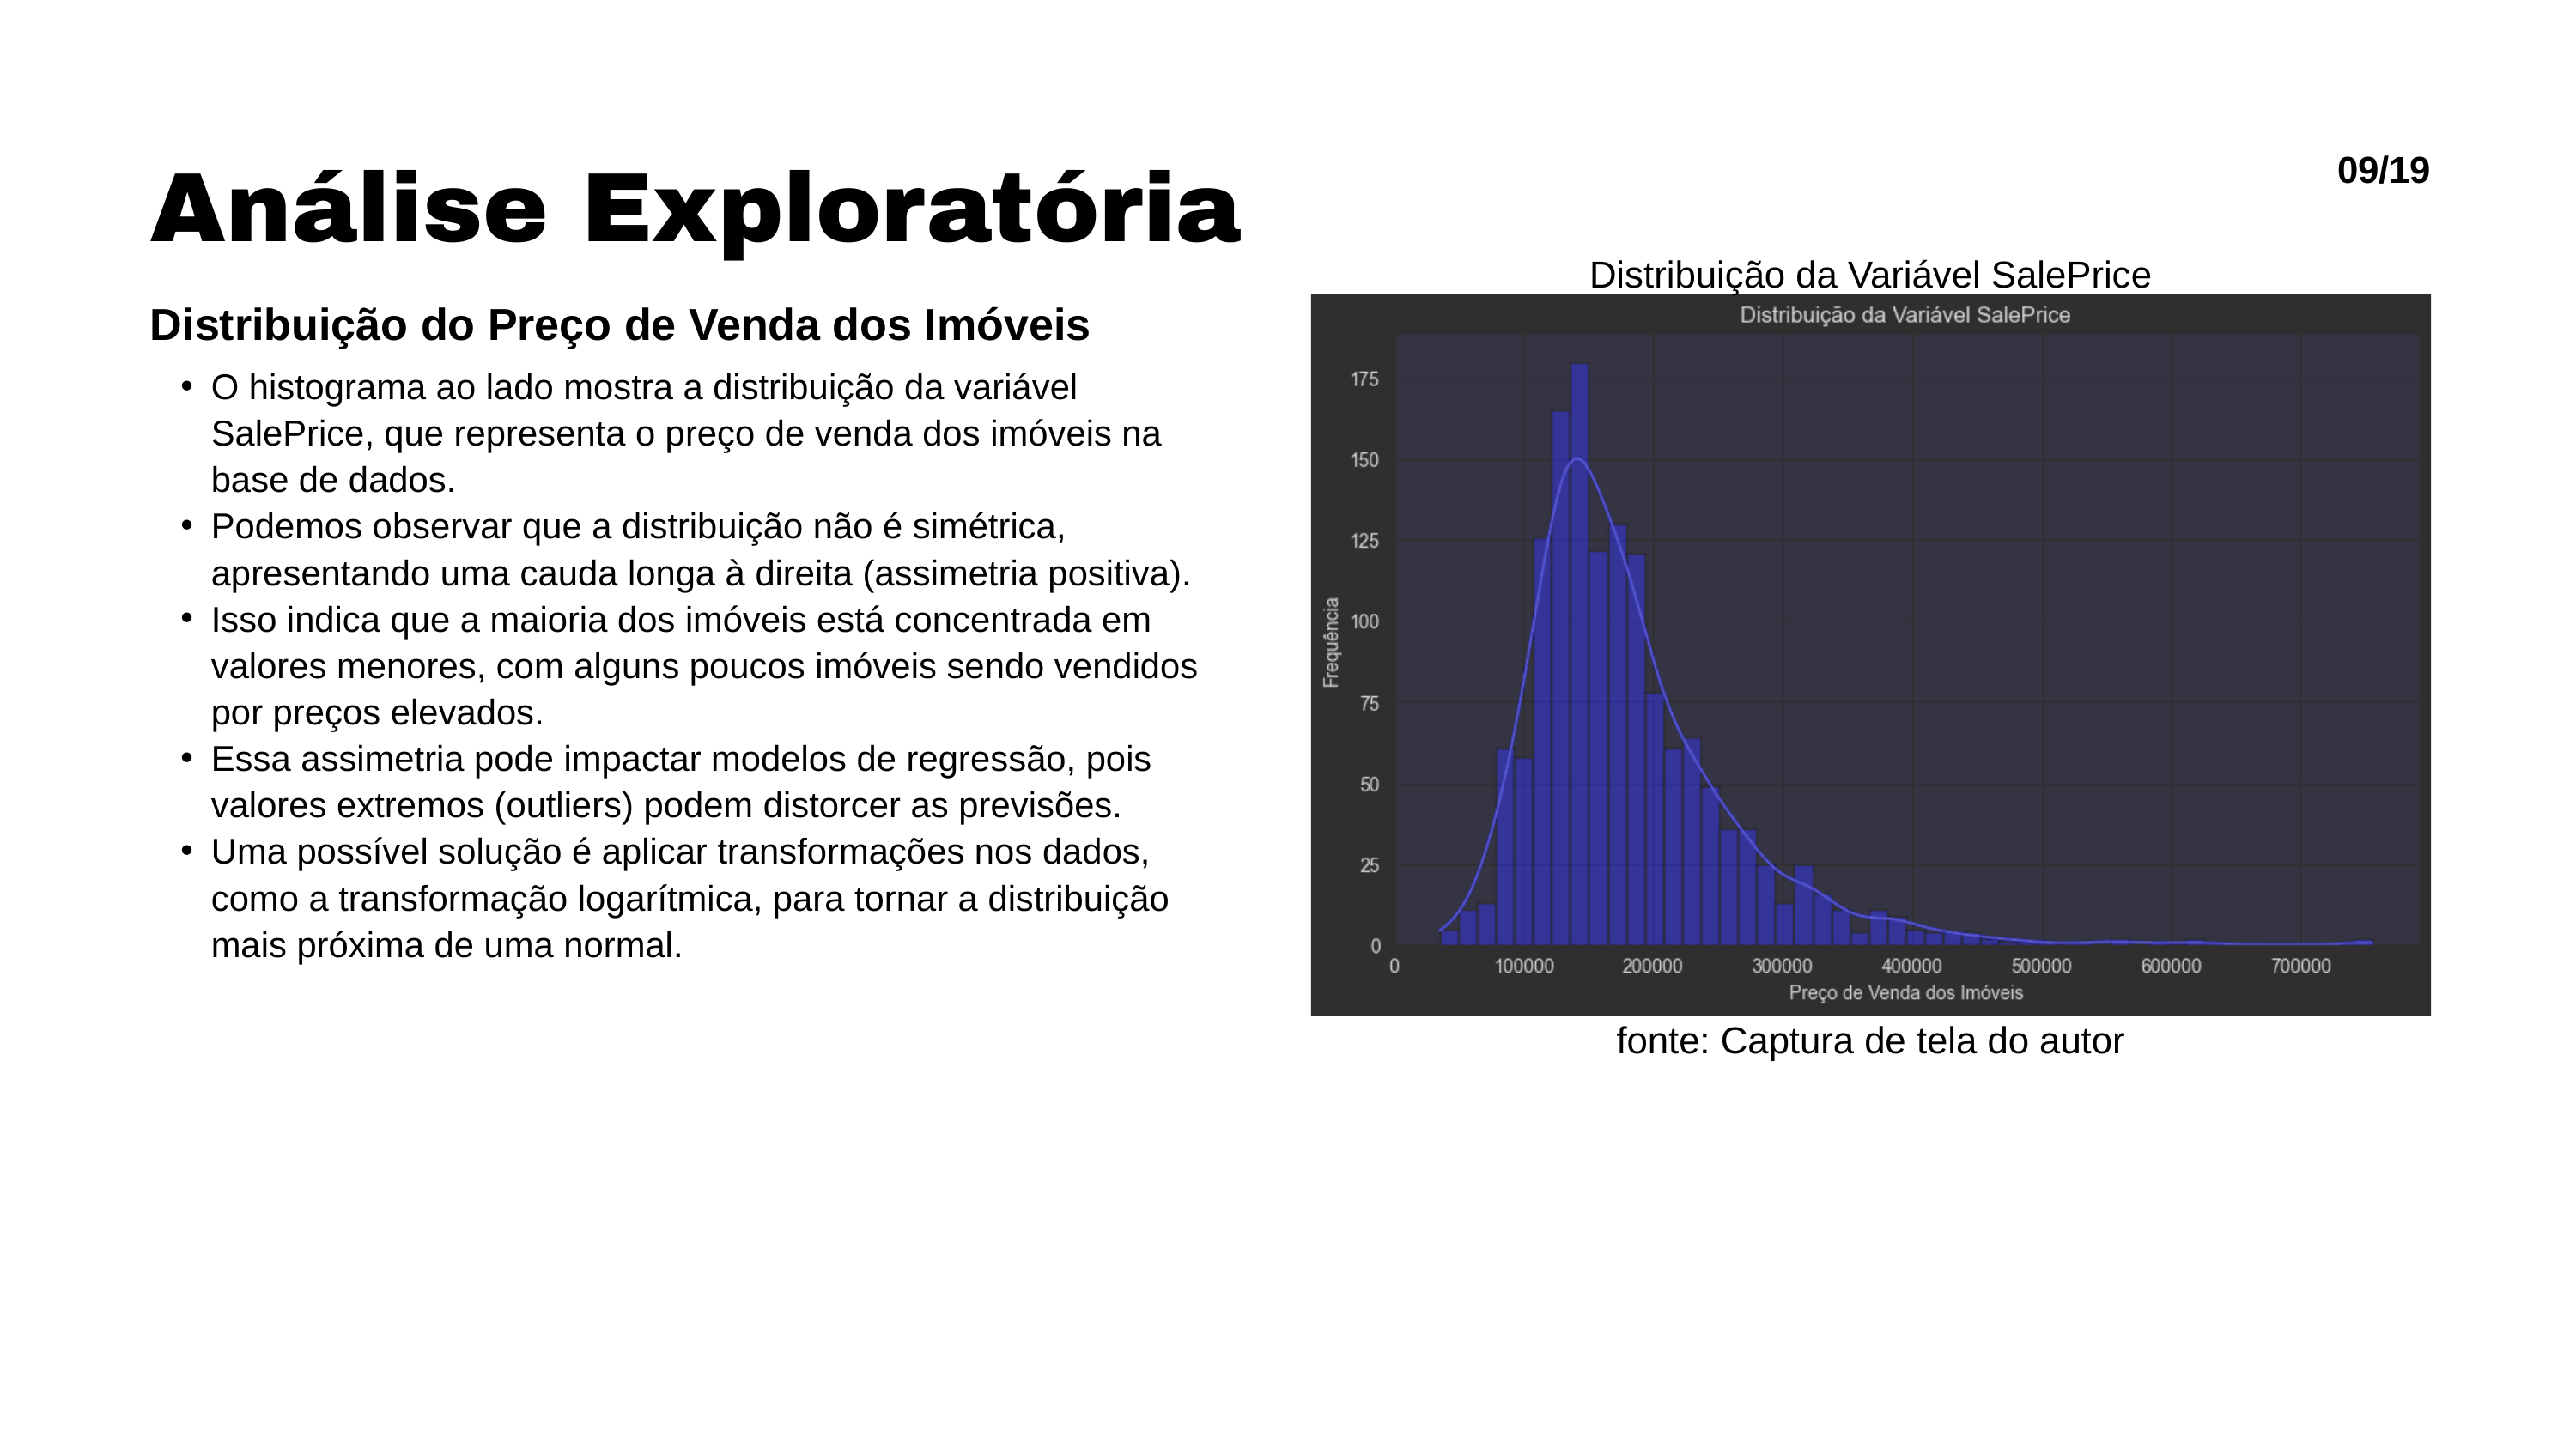

09/19
Análise Exploratória
Distribuição da Variável SalePrice
Distribuição do Preço de Venda dos Imóveis
O histograma ao lado mostra a distribuição da variável SalePrice, que representa o preço de venda dos imóveis na base de dados.
Podemos observar que a distribuição não é simétrica, apresentando uma cauda longa à direita (assimetria positiva).
Isso indica que a maioria dos imóveis está concentrada em valores menores, com alguns poucos imóveis sendo vendidos por preços elevados.
Essa assimetria pode impactar modelos de regressão, pois valores extremos (outliers) podem distorcer as previsões.
Uma possível solução é aplicar transformações nos dados, como a transformação logarítmica, para tornar a distribuição mais próxima de uma normal.

fonte: Captura de tela do autor